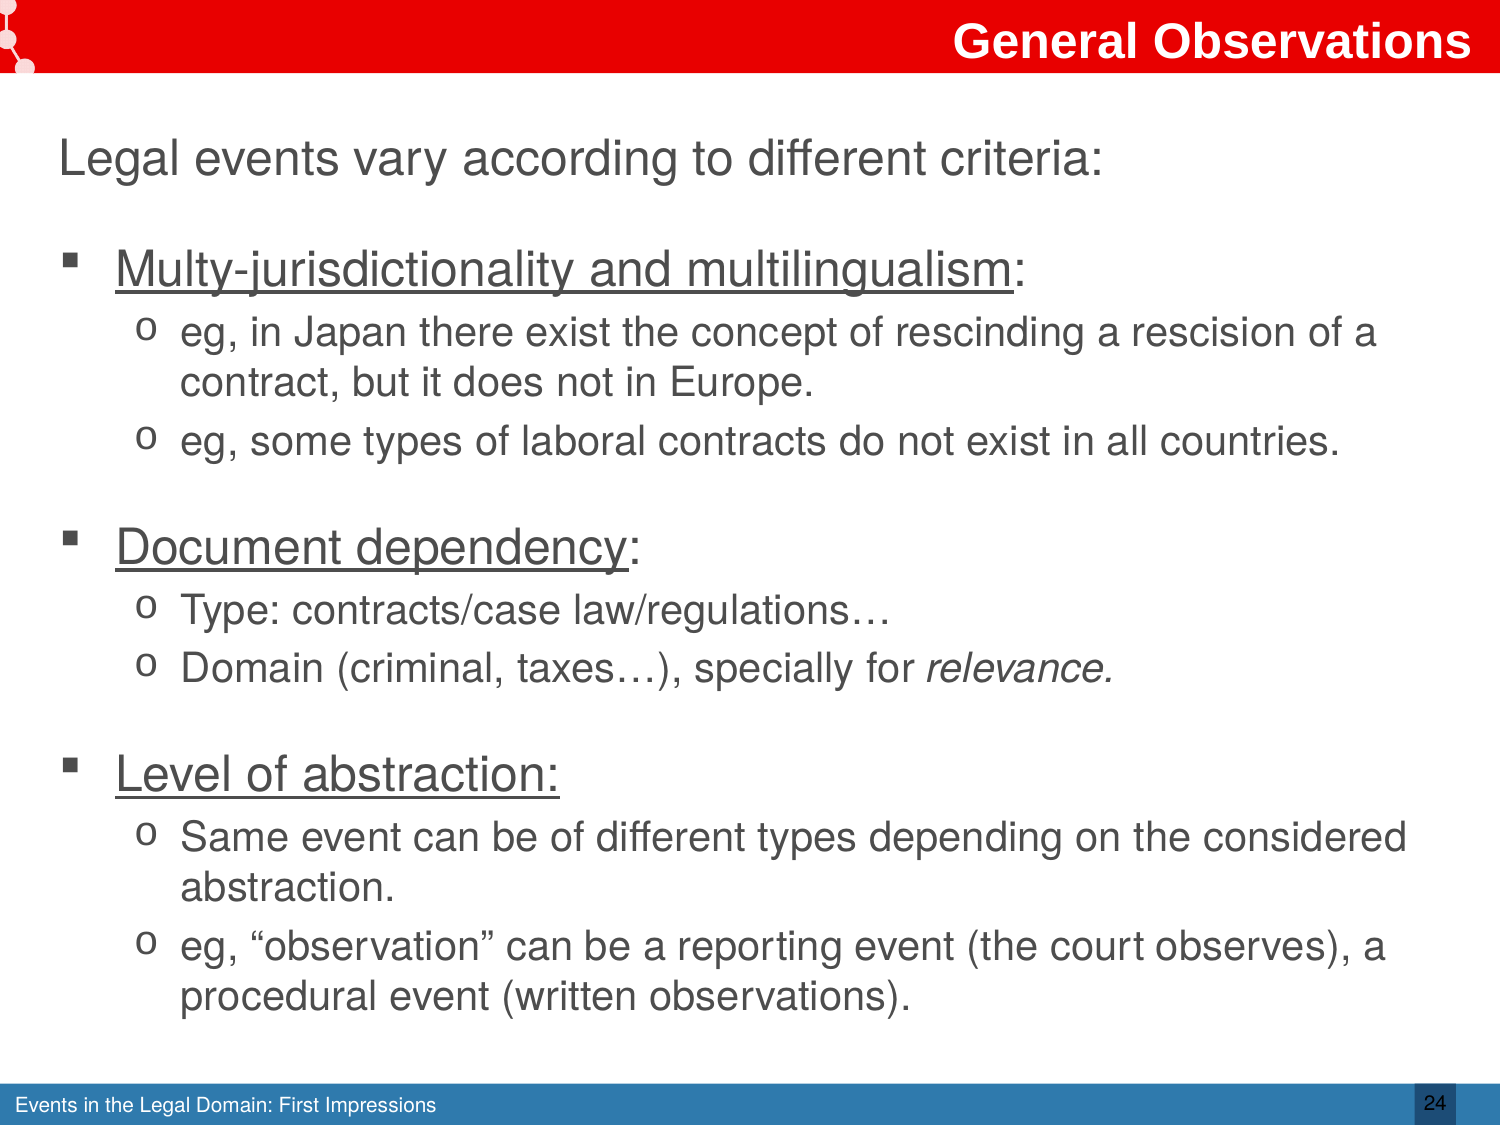

# General Observations
Legal events vary according to different criteria:

Multy-jurisdictionality and multilingualism:
eg, in Japan there exist the concept of rescinding a rescision of a contract, but it does not in Europe.
eg, some types of laboral contracts do not exist in all countries.

Document dependency:
Type: contracts/case law/regulations…
Domain (criminal, taxes…), specially for relevance.

Level of abstraction:
Same event can be of different types depending on the considered abstraction.
eg, “observation” can be a reporting event (the court observes), a procedural event (written observations).

24